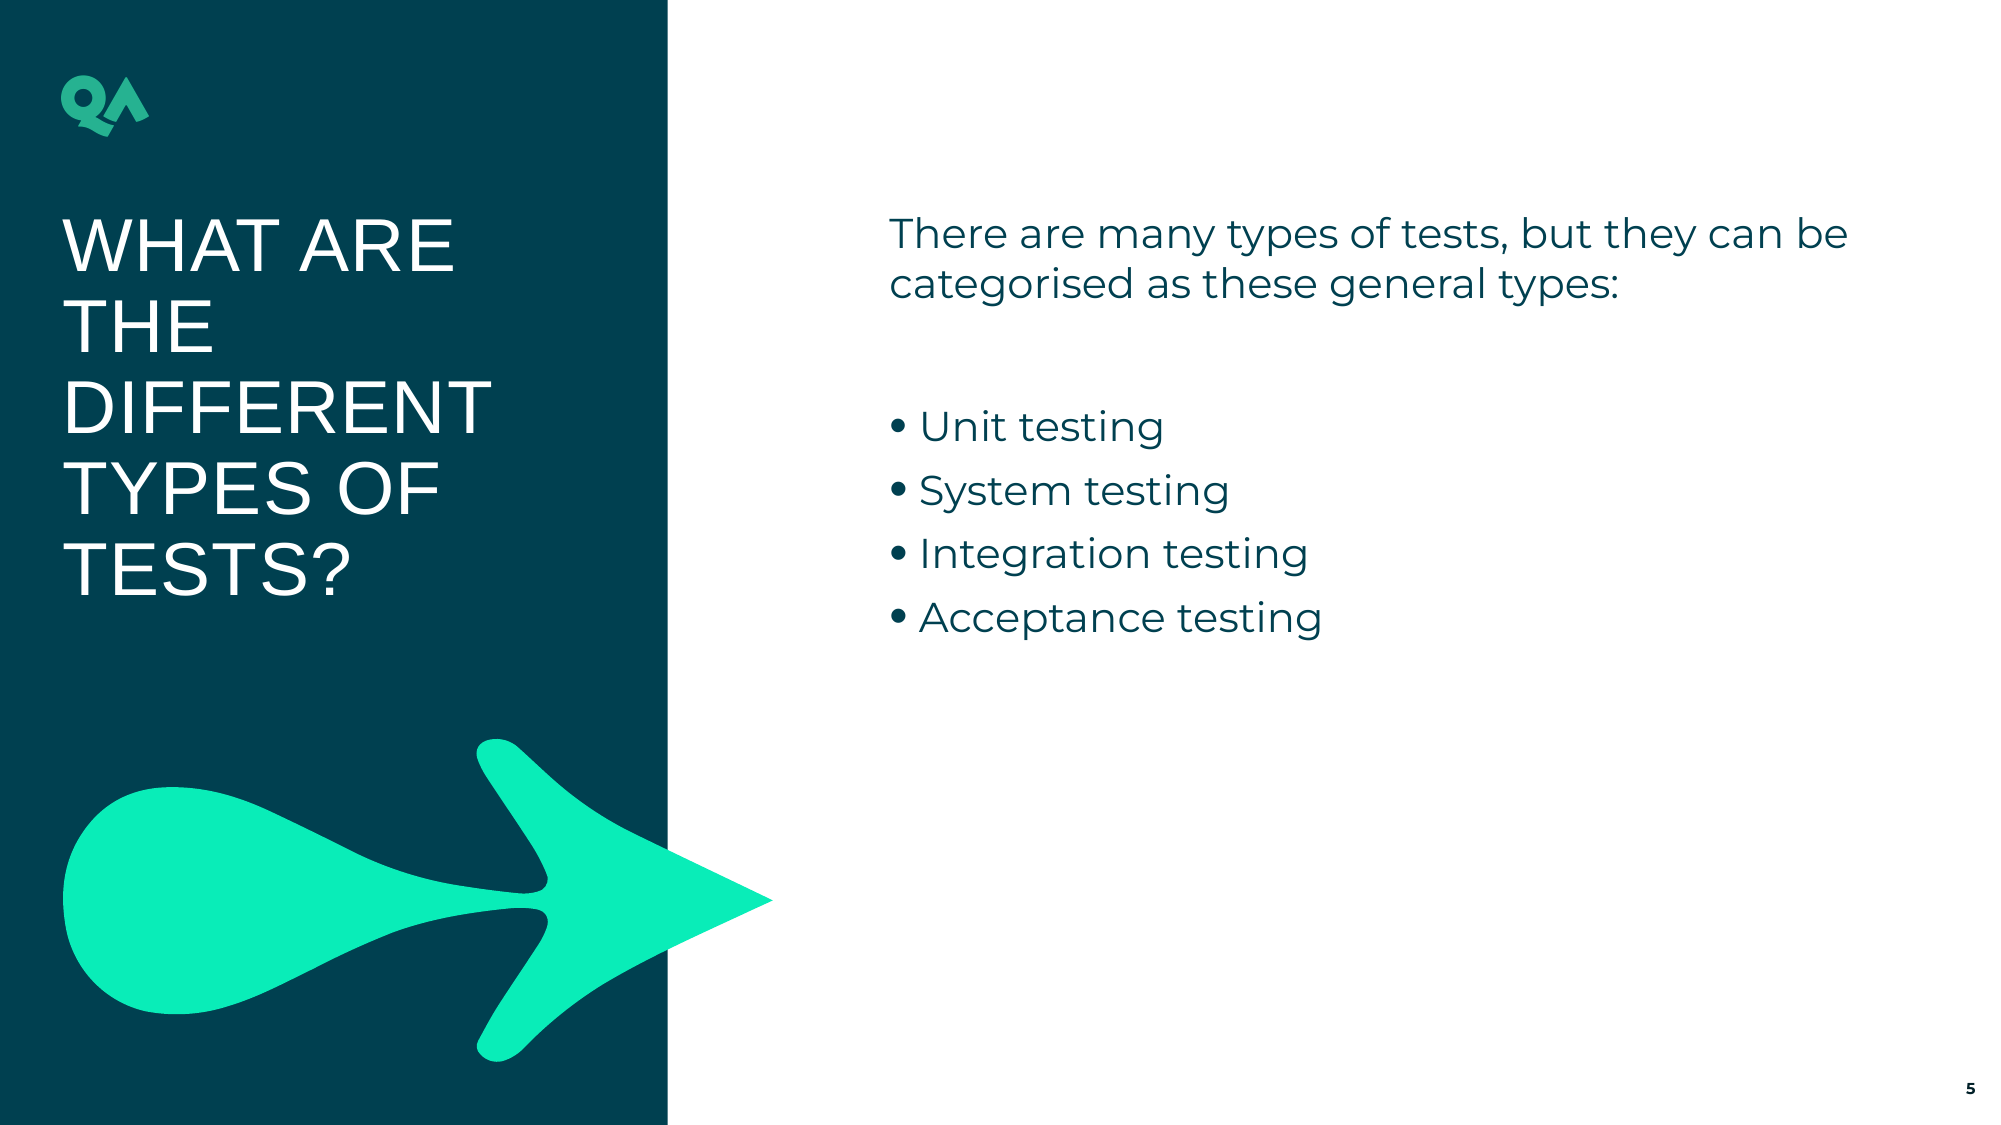

What are the different types of testS?
There are many types of tests, but they can be categorised as these general types:

Unit testing
System testing
Integration testing
Acceptance testing

5